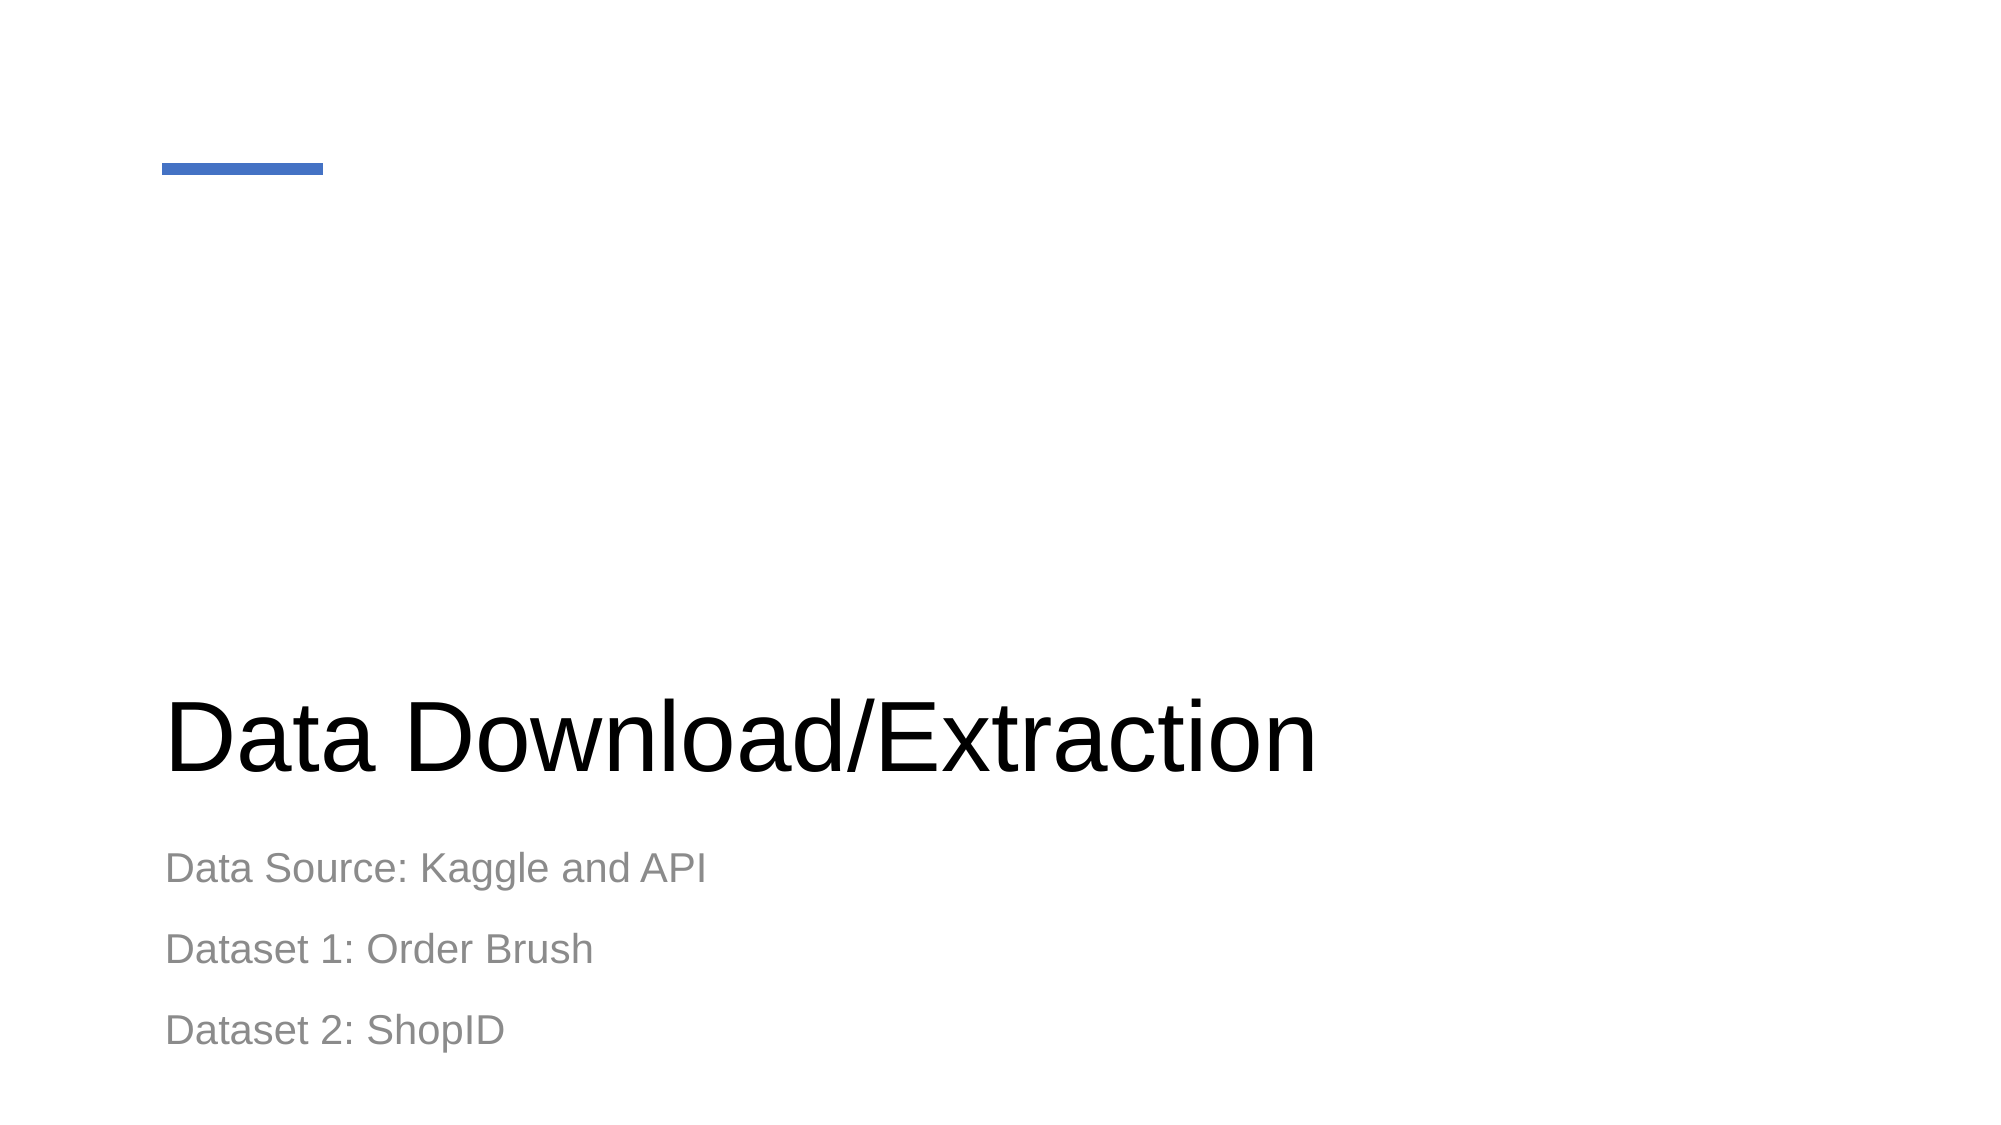

# Data Download/Extraction
Data Source: Kaggle and API
Dataset 1: Order Brush
Dataset 2: ShopID